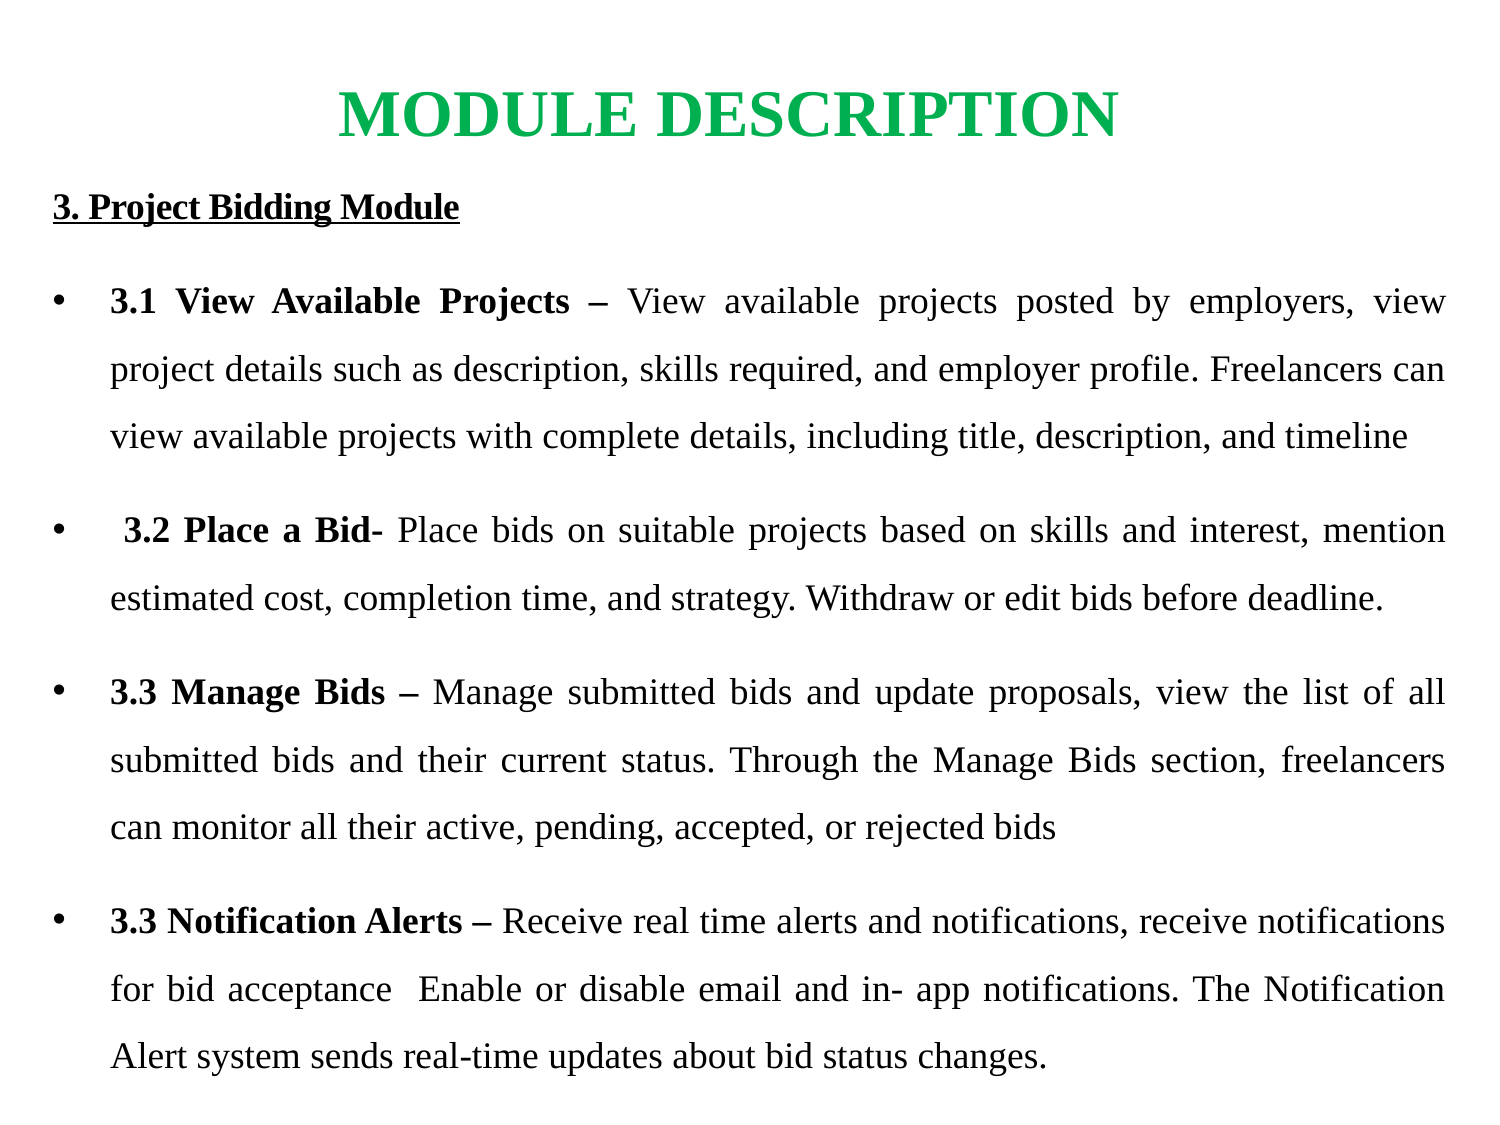

MODULE DESCRIPTION
3. Project Bidding Module
3.1 View Available Projects – View available projects posted by employers, view project details such as description, skills required, and employer profile. Freelancers can view available projects with complete details, including title, description, and timeline
 3.2 Place a Bid- Place bids on suitable projects based on skills and interest, mention estimated cost, completion time, and strategy. Withdraw or edit bids before deadline.
3.3 Manage Bids – Manage submitted bids and update proposals, view the list of all submitted bids and their current status. Through the Manage Bids section, freelancers can monitor all their active, pending, accepted, or rejected bids
3.3 Notification Alerts – Receive real time alerts and notifications, receive notifications for bid acceptance  Enable or disable email and in- app notifications. The Notification Alert system sends real-time updates about bid status changes.